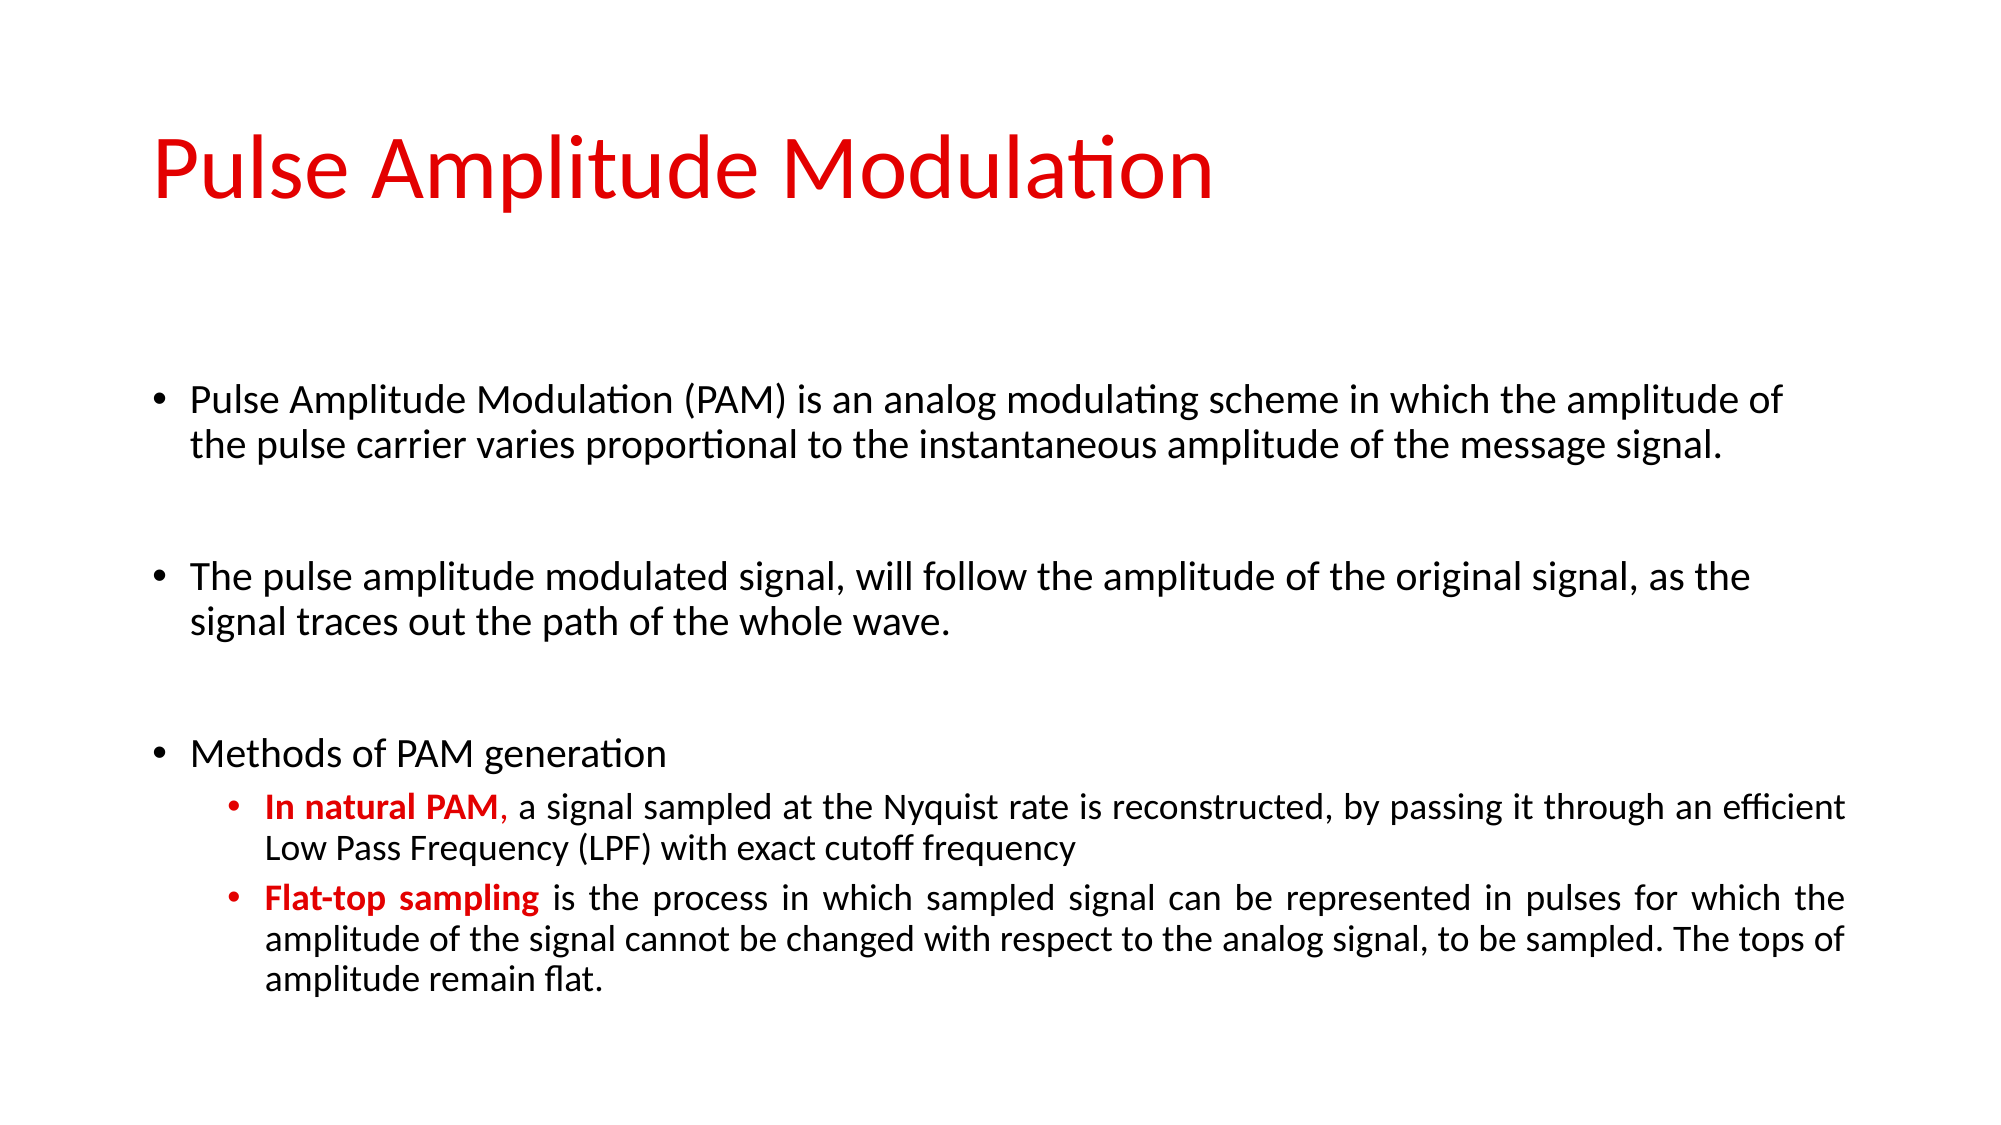

# Pulse Amplitude Modulation

Pulse Amplitude Modulation (PAM) is an analog modulating scheme in which the amplitude of the pulse carrier varies proportional to the instantaneous amplitude of the message signal.

The pulse amplitude modulated signal, will follow the amplitude of the original signal, as the signal traces out the path of the whole wave.

Methods of PAM generation
In natural PAM, a signal sampled at the Nyquist rate is reconstructed, by passing it through an efficient Low Pass Frequency (LPF) with exact cutoff frequency
Flat-top sampling is the process in which sampled signal can be represented in pulses for which the amplitude of the signal cannot be changed with respect to the analog signal, to be sampled. The tops of amplitude remain flat.